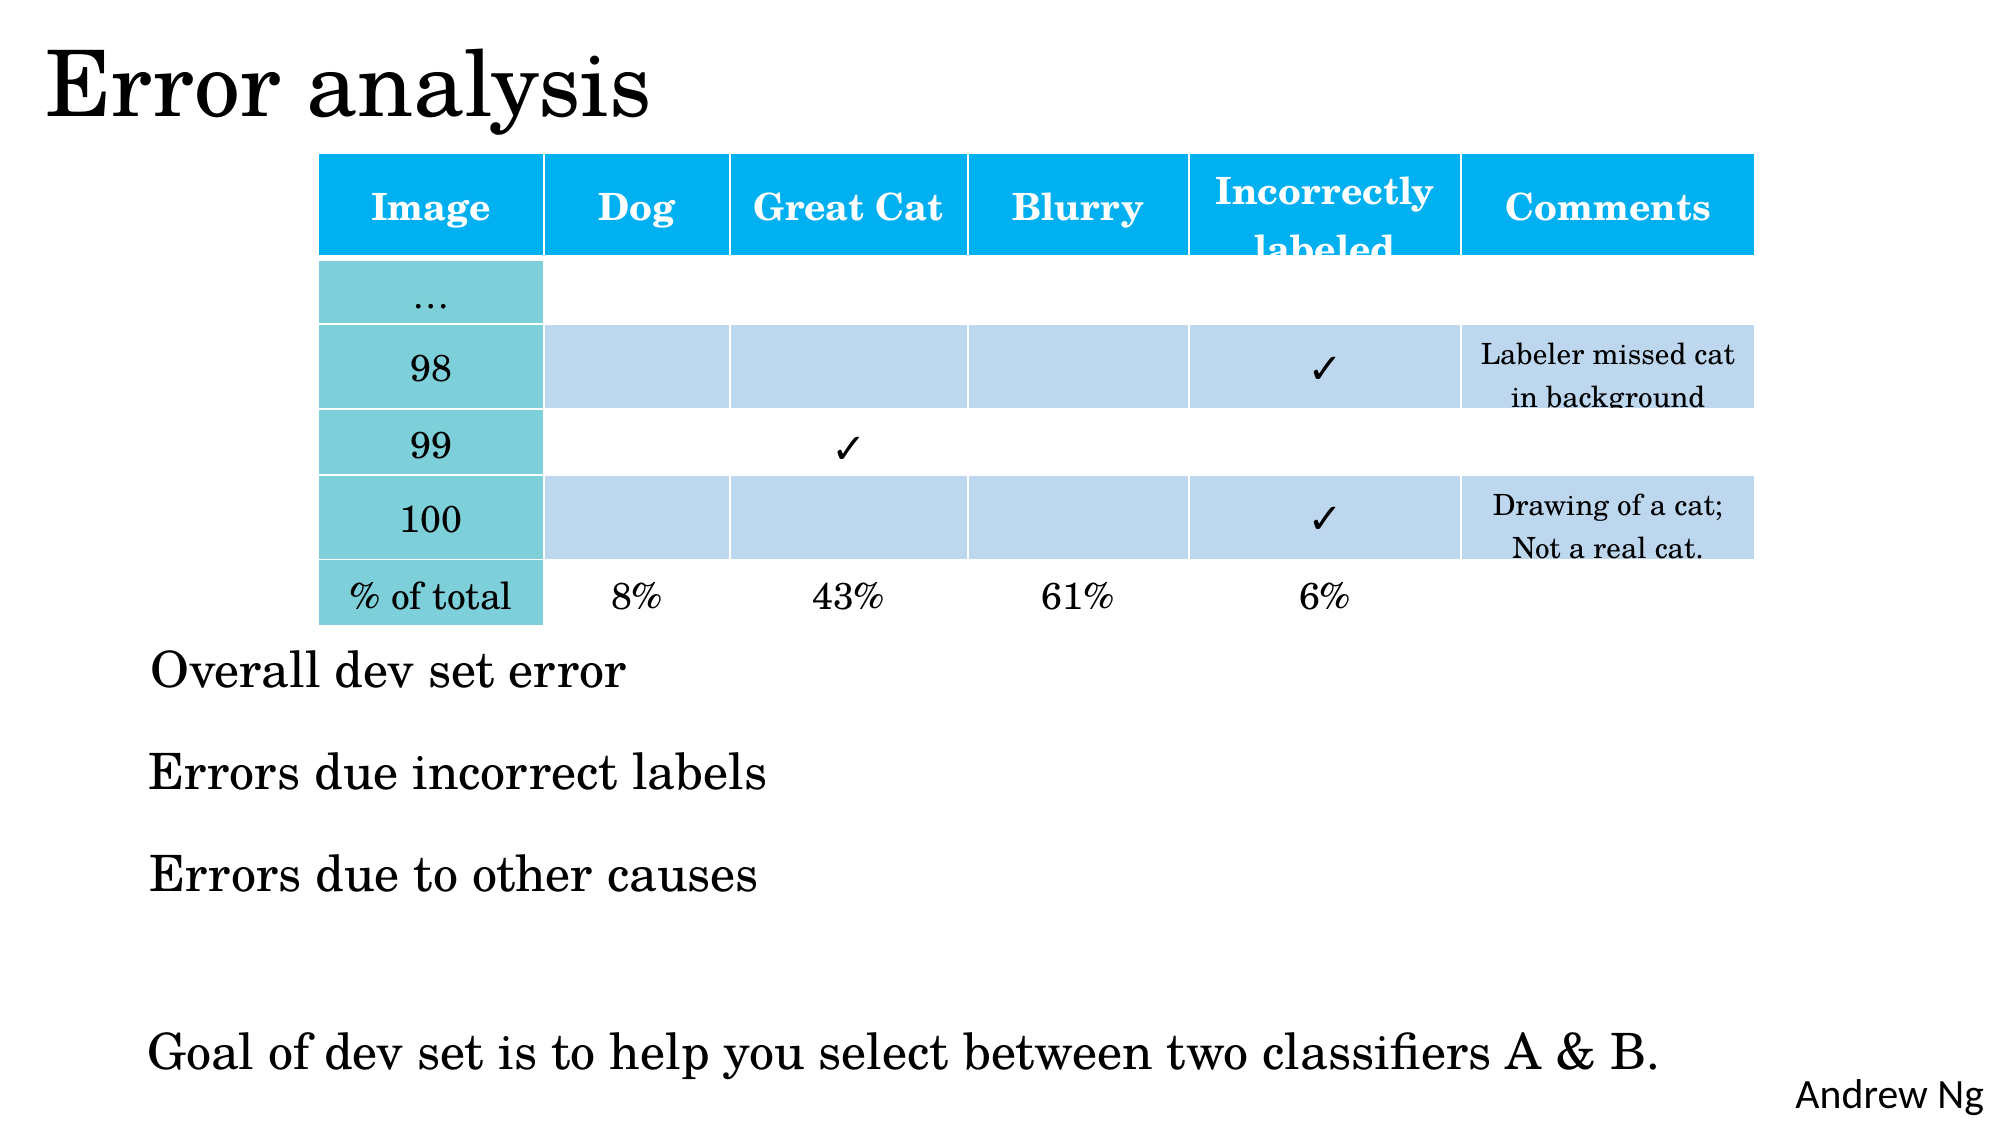

# Error analysis
| Image | Dog | Great Cat | Blurry | Incorrectly labeled | Comments |
| --- | --- | --- | --- | --- | --- |
| … |  |  |  |  |  |
| 98 |  |  |  | ✓ | Labeler missed cat in background |
| 99 |  | ✓ |  |  |  |
| 100 |  |  |  | ✓ | Drawing of a cat; Not a real cat. |
| % of total | 8% | 43% | 61% | 6% |  |
Overall dev set error
Errors due incorrect labels
Errors due to other causes
Goal of dev set is to help you select between two classifiers A & B.